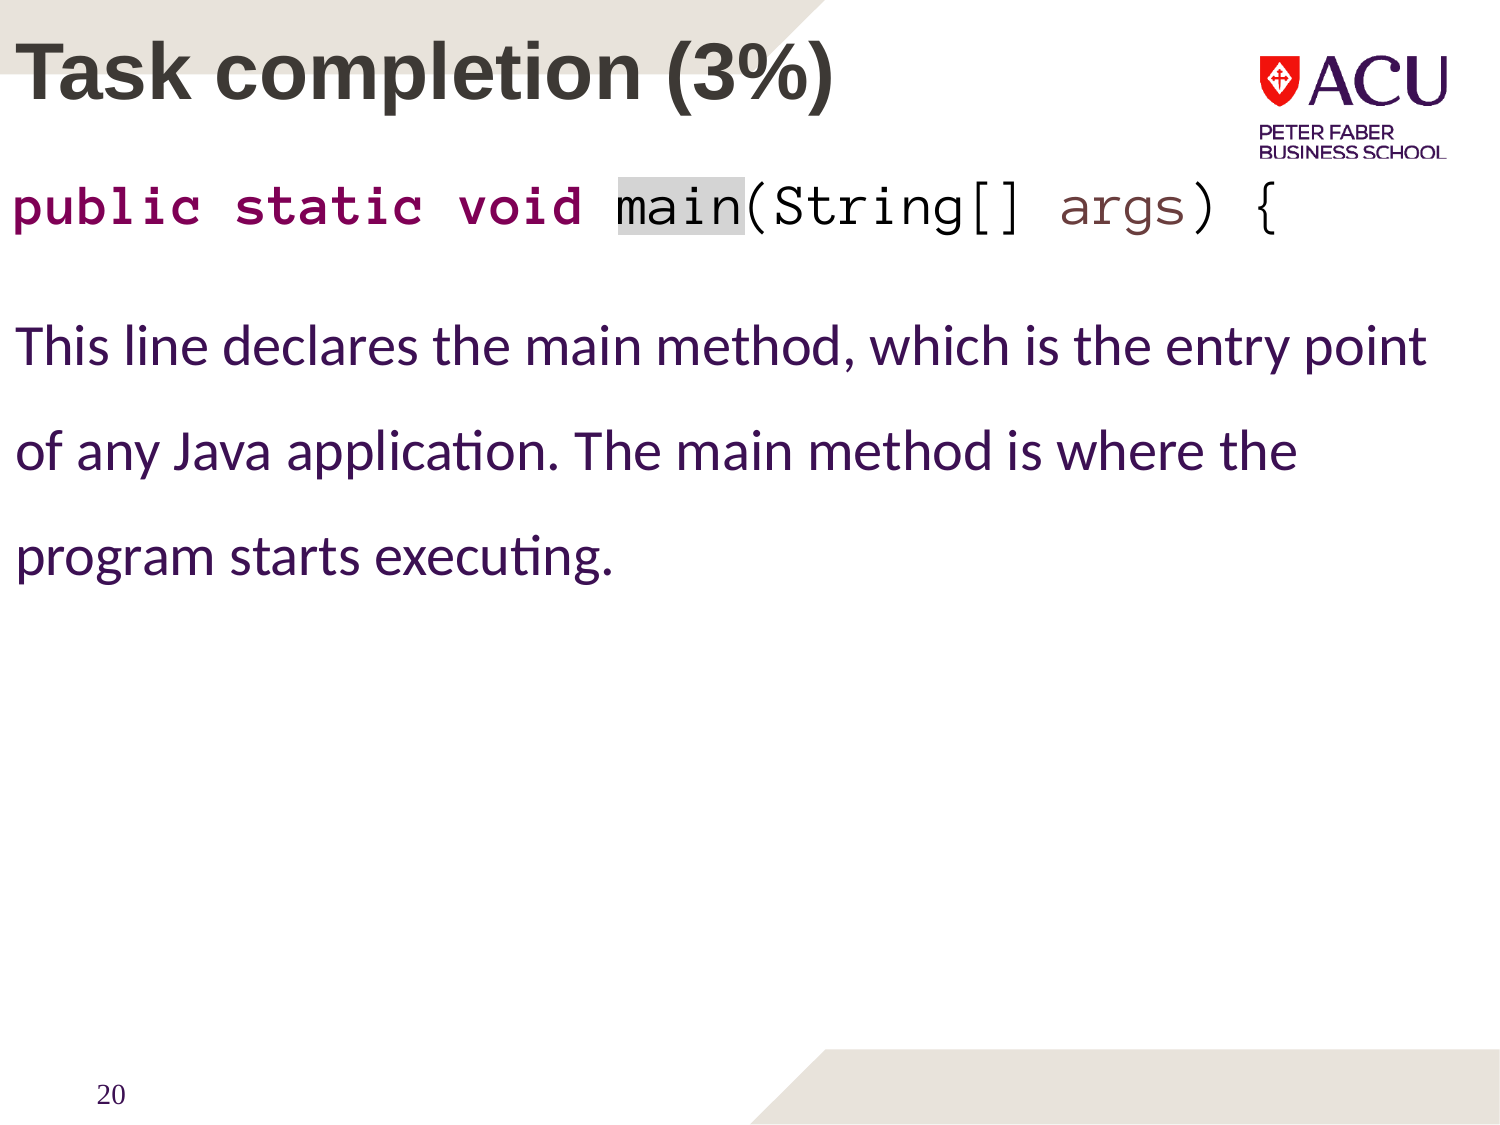

# Task completion (3%)
public static void main(String[] args) {
This line declares the main method, which is the entry point of any Java application. The main method is where the program starts executing.
20